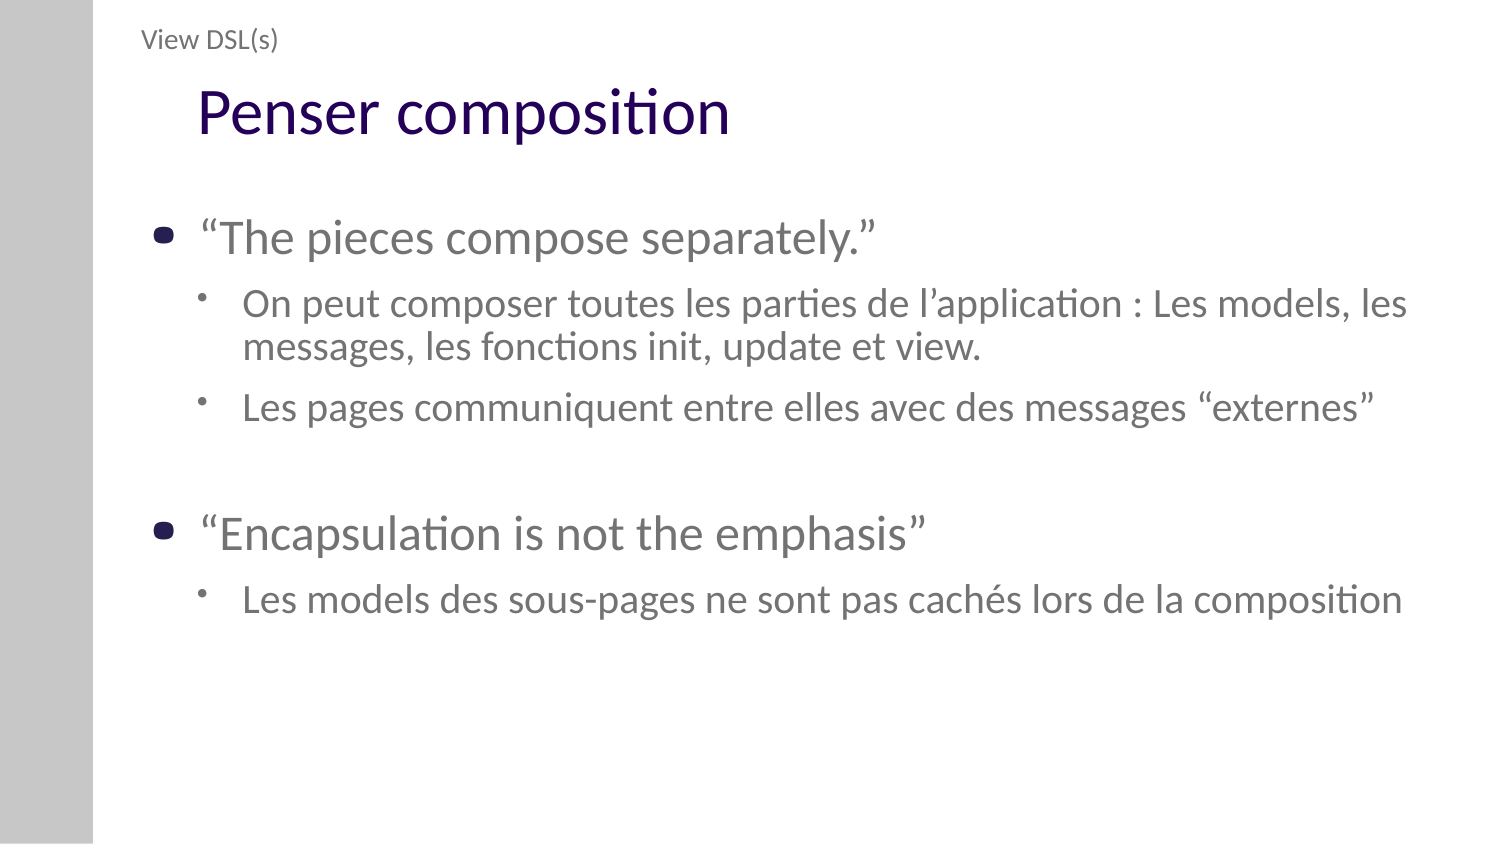

View DSL(s)
# Penser composition
“The pieces compose separately.”
On peut composer toutes les parties de l’application : Les models, les messages, les fonctions init, update et view.
Les pages communiquent entre elles avec des messages “externes”

“Encapsulation is not the emphasis”
Les models des sous-pages ne sont pas cachés lors de la composition